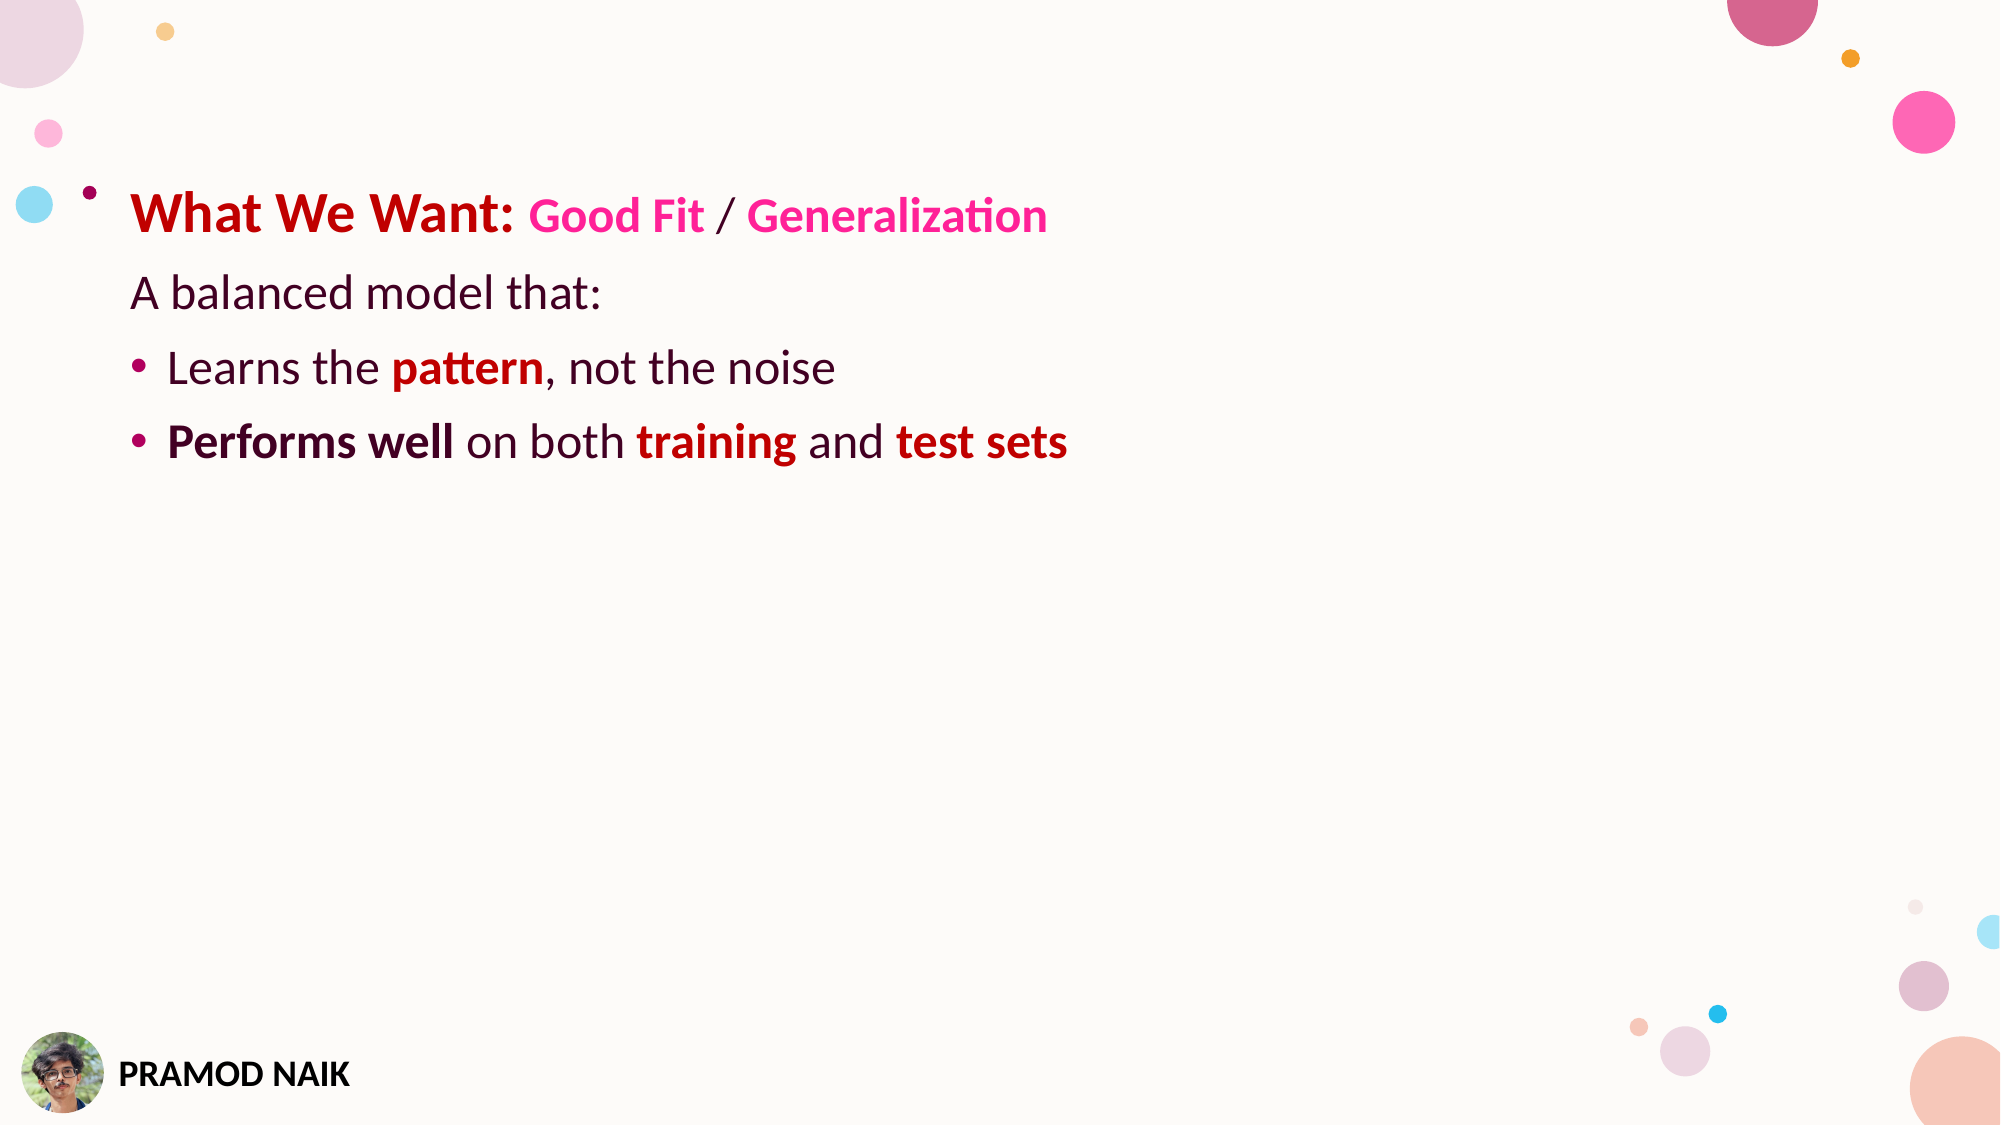

What We Want: Good Fit / Generalization
A balanced model that:
Learns the pattern, not the noise
Performs well on both training and test sets